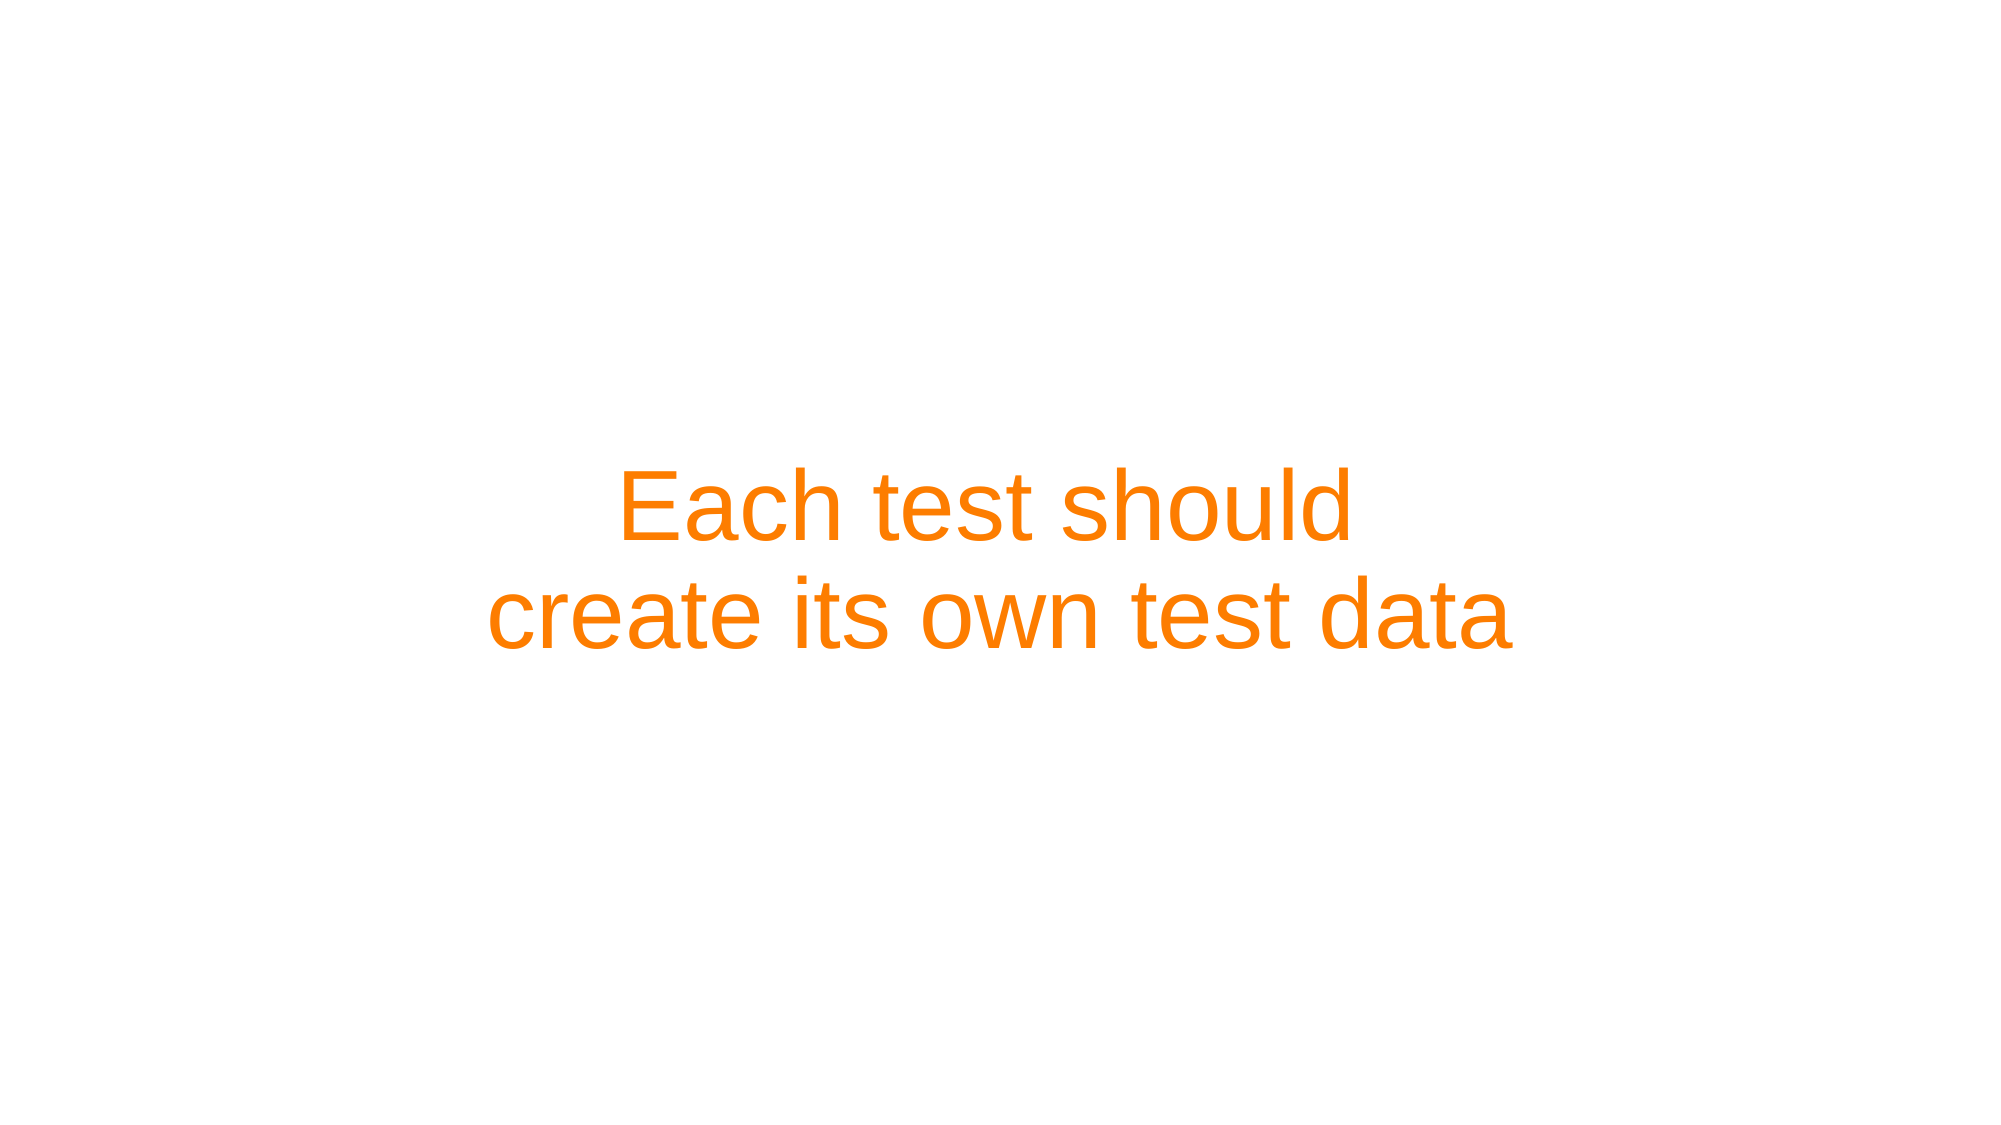

# Each test should create its own test data